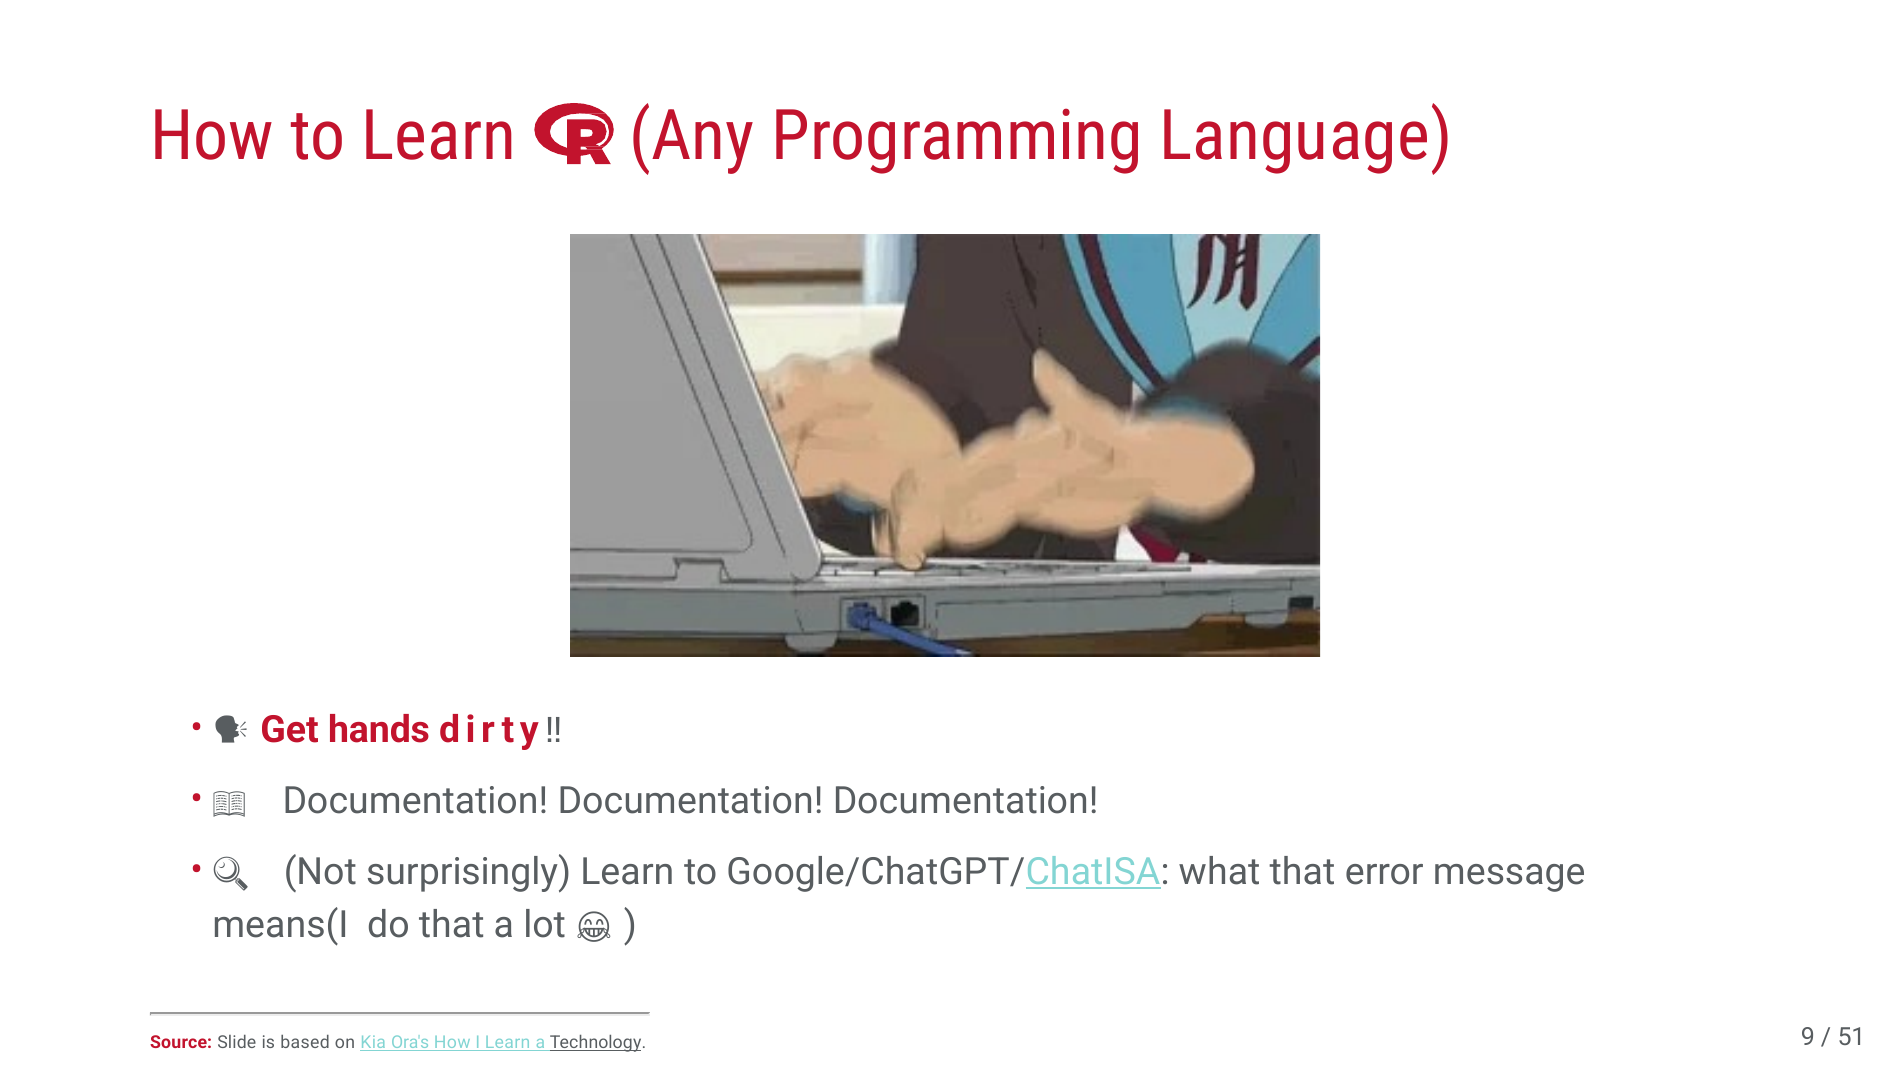

# How to Learn
(Any Programming Language)

🗣 Get hands dirty‼
📖 Documentation! Documentation! Documentation!
🔍 (Not surprisingly) Learn to Google/ChatGPT/ChatISA: what that error message means(I  do that a lot 😂)

9 / 51
Source: Slide is based on Kia Ora's How I Learn a Technology.